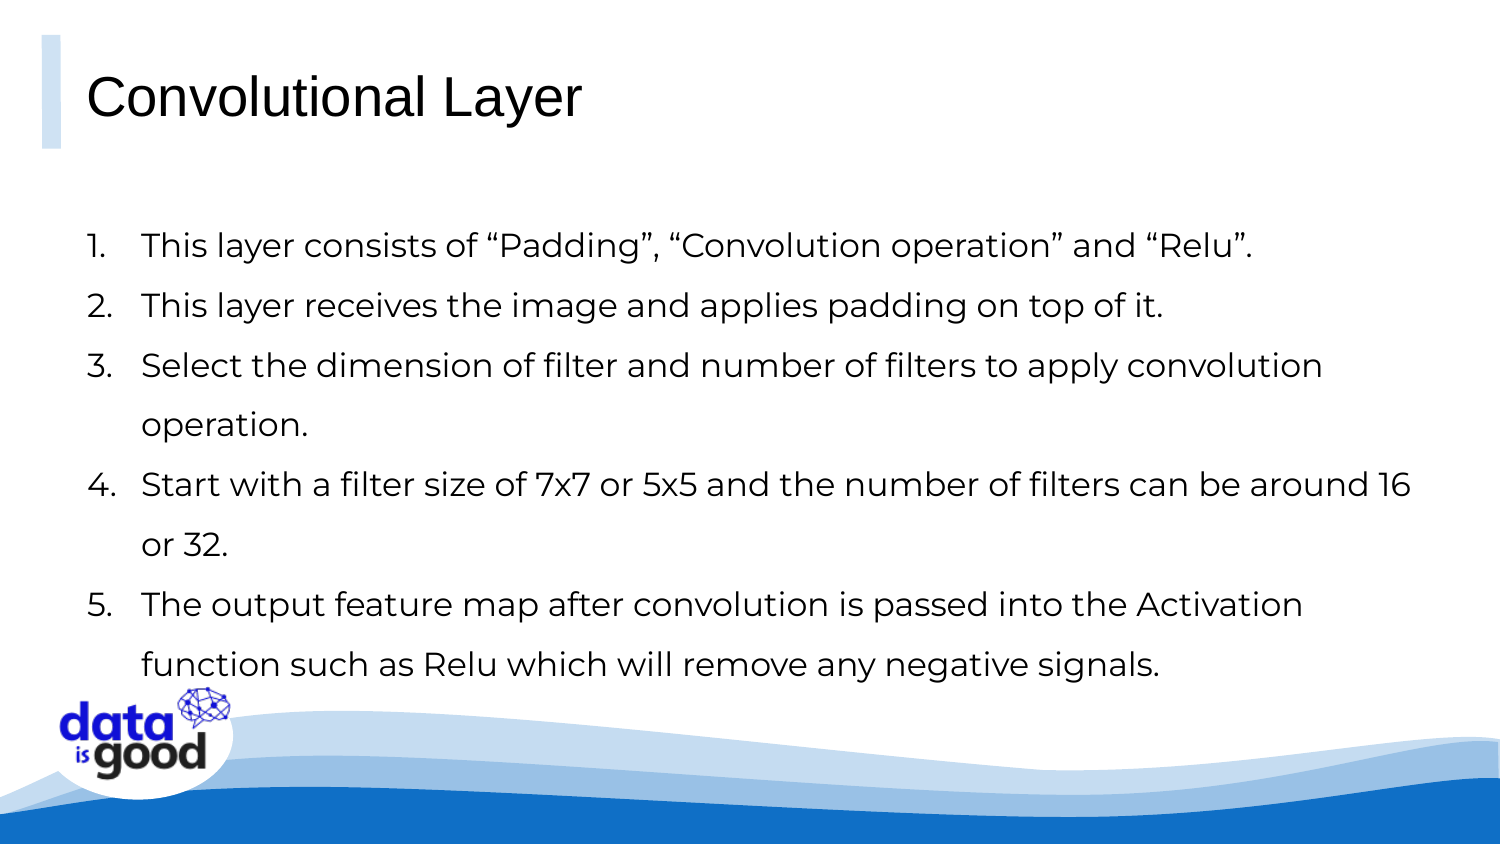

# Convolutional Layer
This layer consists of “Padding”, “Convolution operation” and “Relu”.
This layer receives the image and applies padding on top of it.
Select the dimension of filter and number of filters to apply convolution operation.
Start with a filter size of 7x7 or 5x5 and the number of filters can be around 16 or 32.
The output feature map after convolution is passed into the Activation function such as Relu which will remove any negative signals.